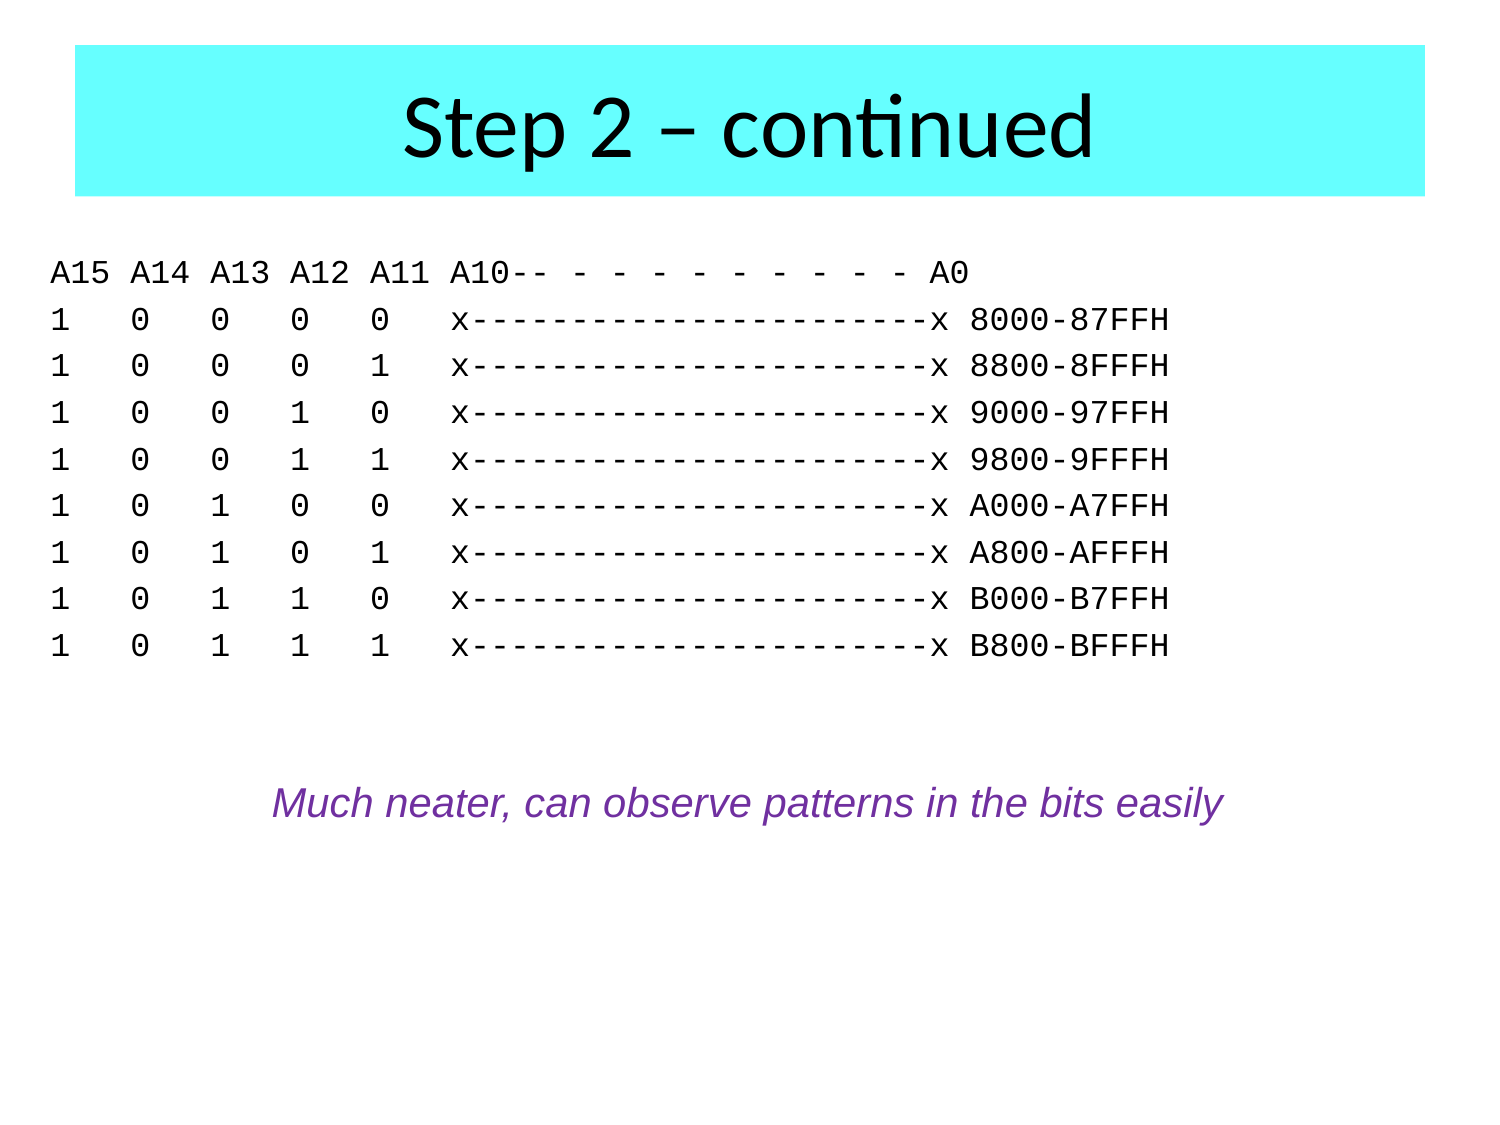

Step 2 – continued
A15 A14 A13 A12 A11 A10-- - - - - - - - - - A0
1   0   0   0   0   x-----------------------x 8000-87FFH
1   0   0   0   1   x-----------------------x 8800-8FFFH
1   0   0   1   0   x-----------------------x 9000-97FFH
1   0   0   1   1   x-----------------------x 9800-9FFFH
1   0   1   0   0   x-----------------------x A000-A7FFH
1   0   1   0   1   x-----------------------x A800-AFFFH
1   0   1   1   0   x-----------------------x B000-B7FFH
1   0   1   1   1   x-----------------------x B800-BFFFH
Much neater, can observe patterns in the bits easily